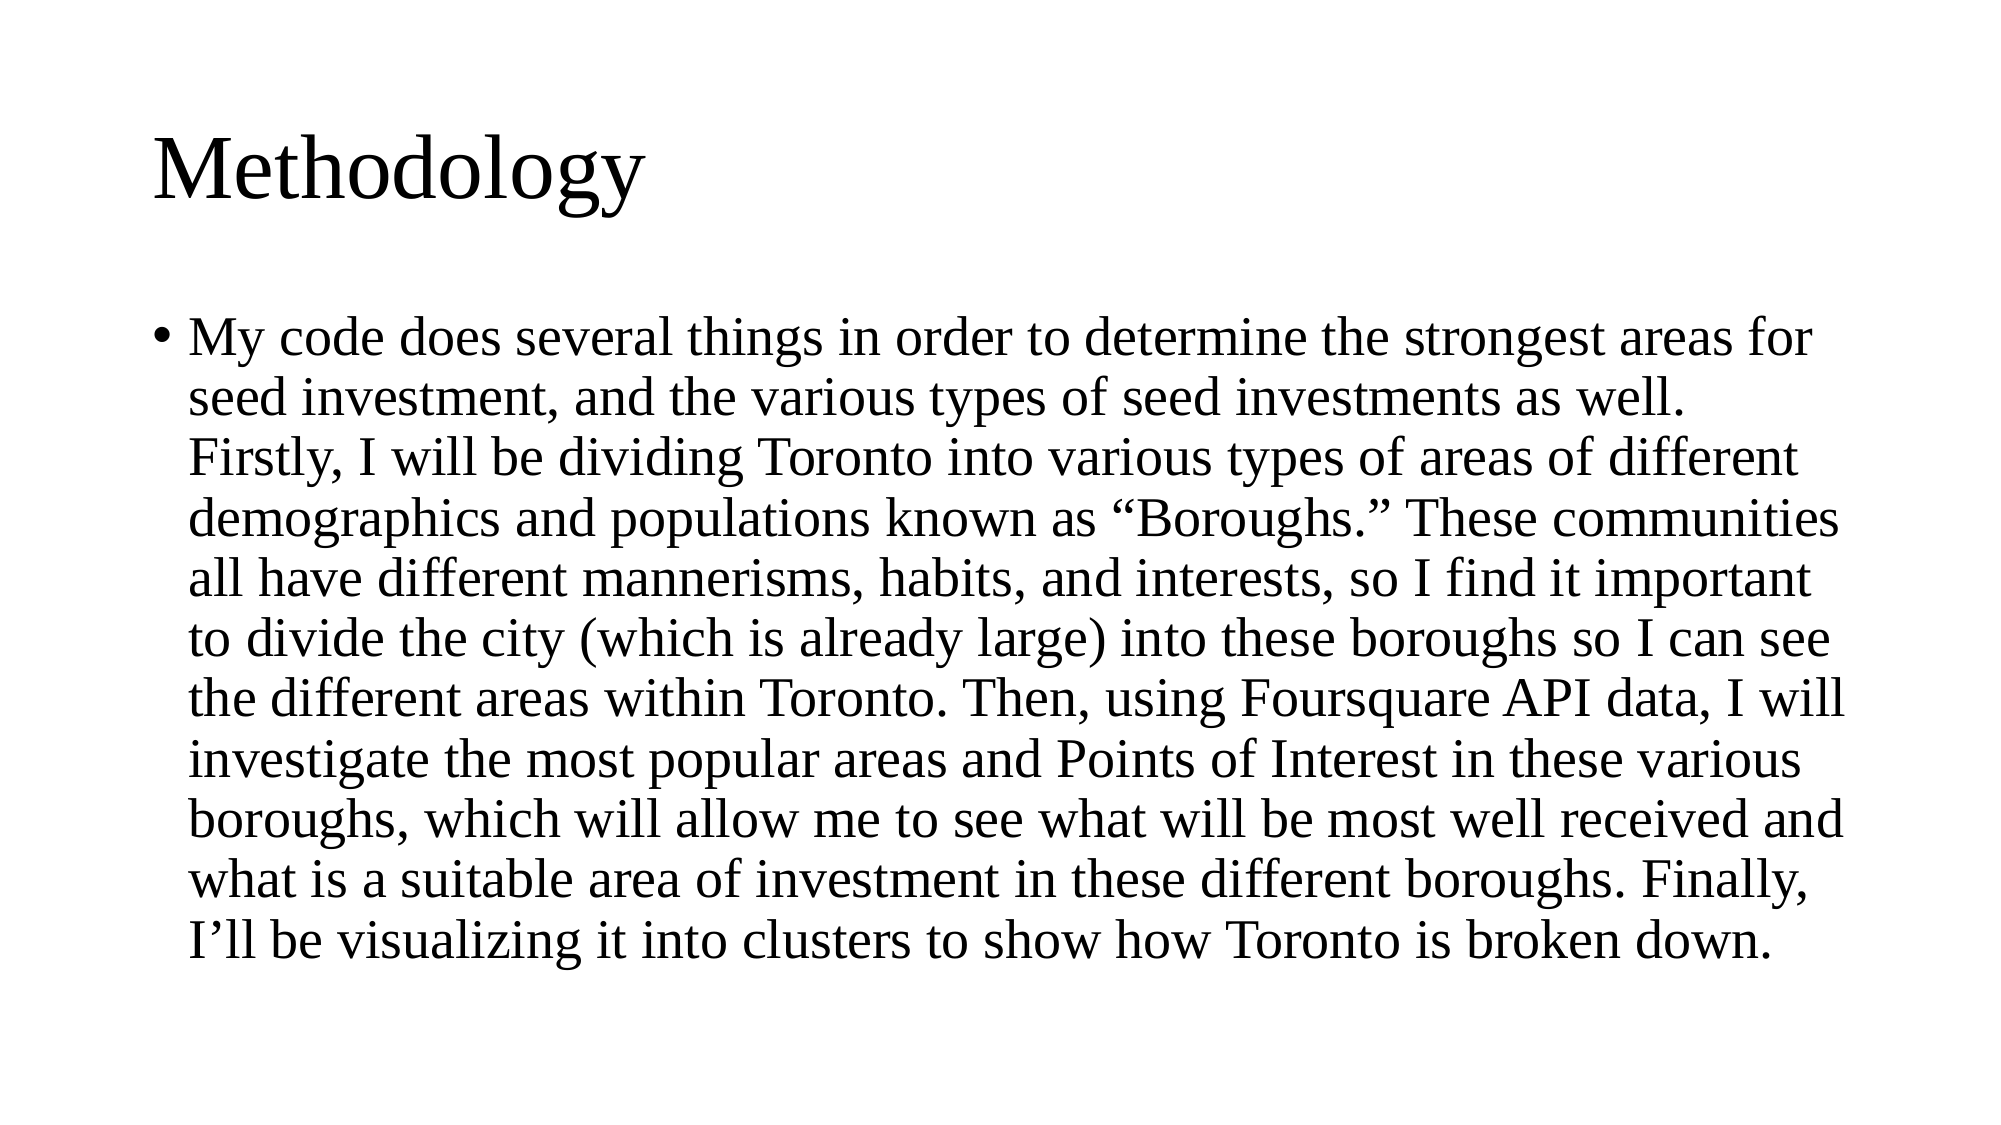

# Methodology
My code does several things in order to determine the strongest areas for seed investment, and the various types of seed investments as well. Firstly, I will be dividing Toronto into various types of areas of different demographics and populations known as “Boroughs.” These communities all have different mannerisms, habits, and interests, so I find it important to divide the city (which is already large) into these boroughs so I can see the different areas within Toronto. Then, using Foursquare API data, I will investigate the most popular areas and Points of Interest in these various boroughs, which will allow me to see what will be most well received and what is a suitable area of investment in these different boroughs. Finally, I’ll be visualizing it into clusters to show how Toronto is broken down.